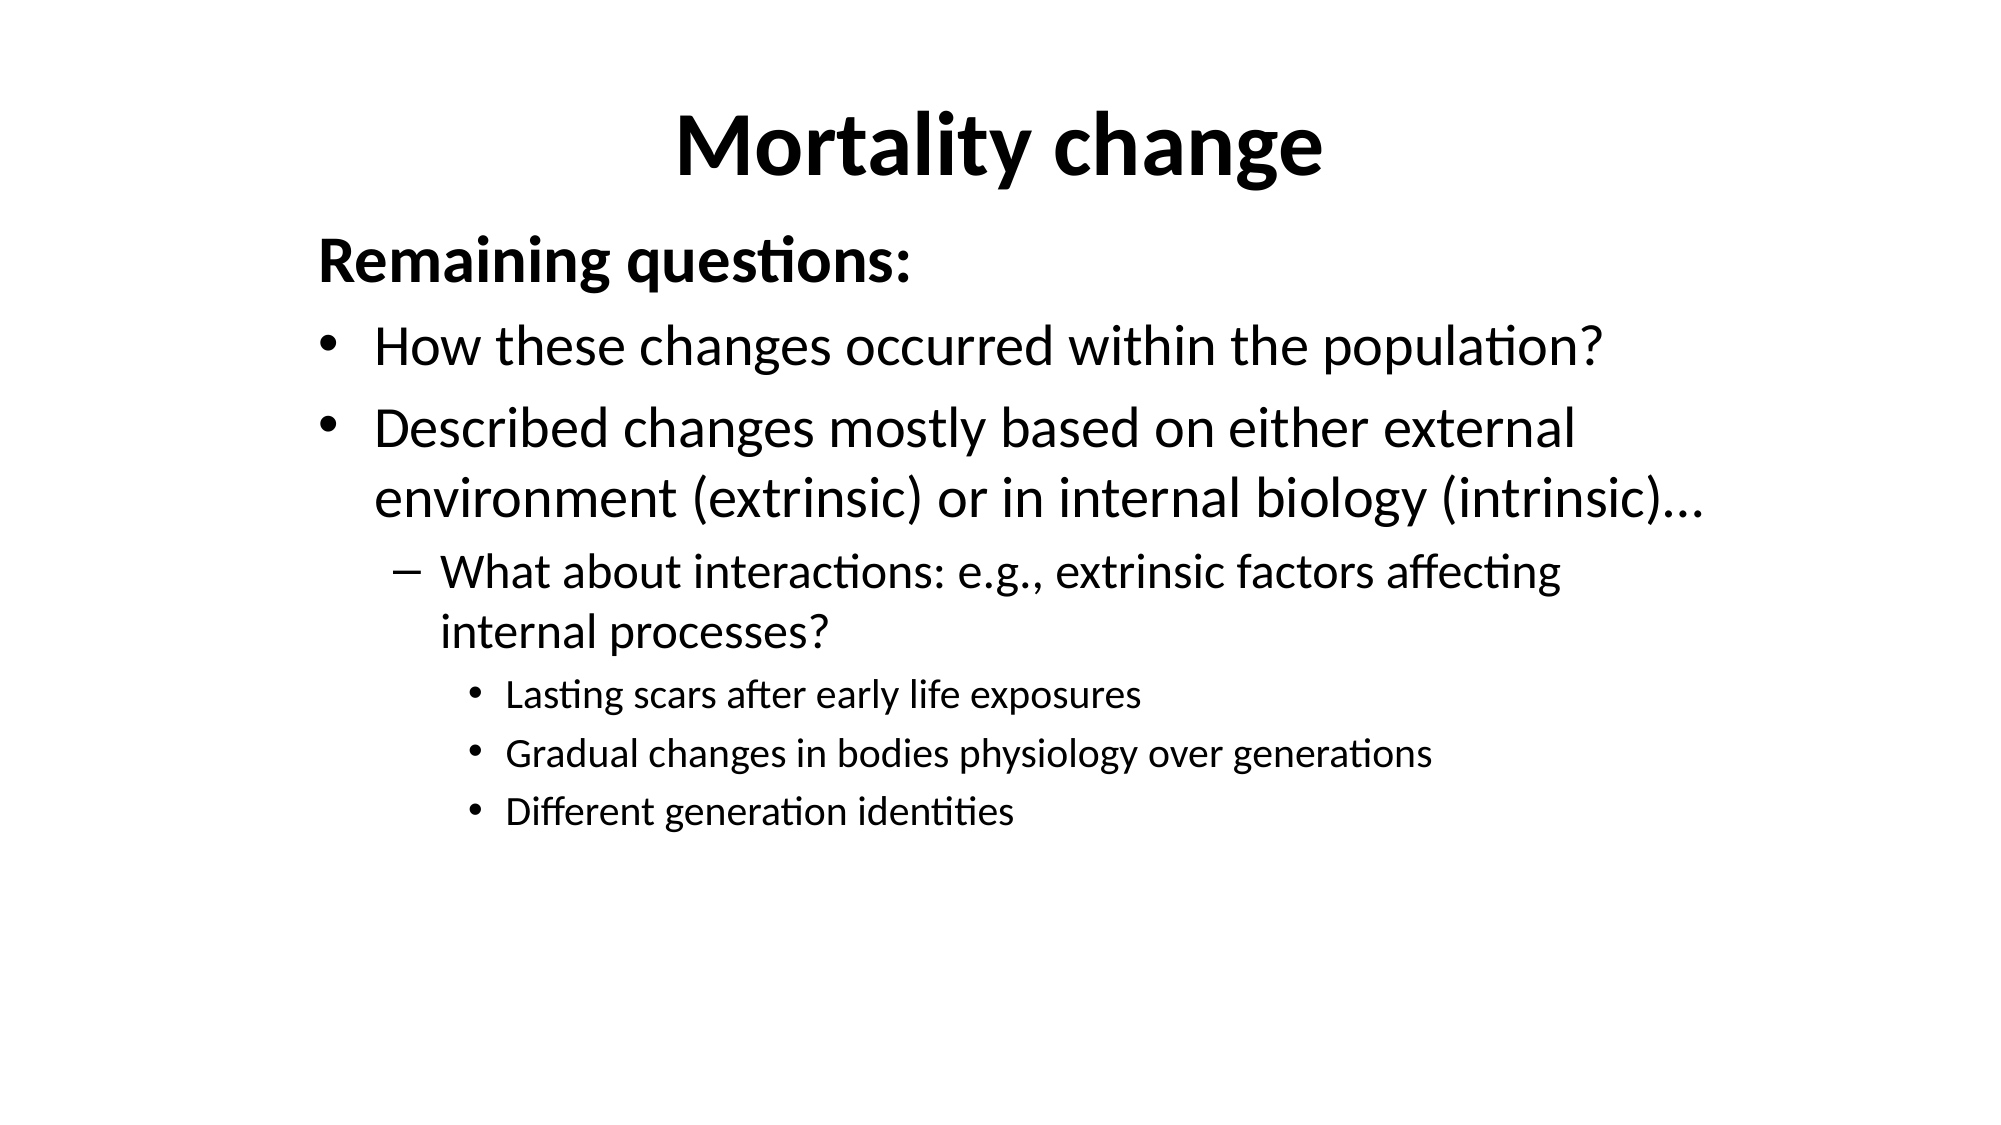

# Mortality change
Remaining questions:
How these changes occurred within the population?
Described changes mostly based on either external environment (extrinsic) or in internal biology (intrinsic)…
What about interactions: e.g., extrinsic factors affecting internal processes?
Lasting scars after early life exposures
Gradual changes in bodies physiology over generations
Different generation identities